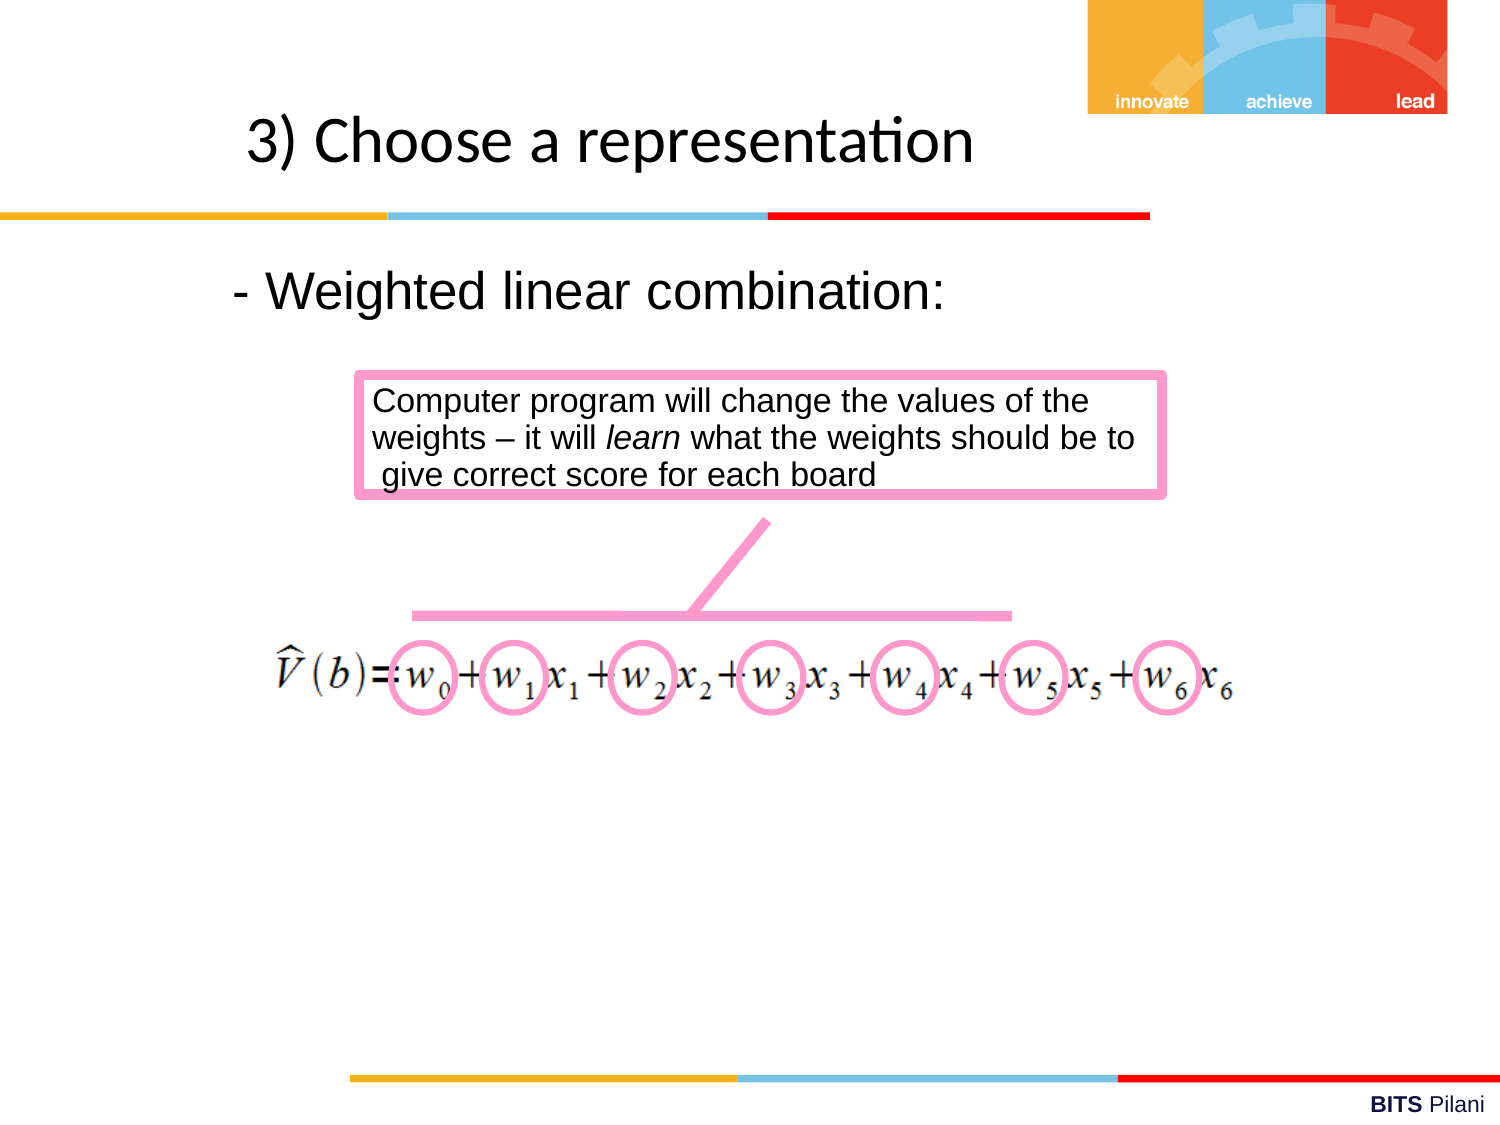

# 3) Choose a representation
- Weighted linear combination:
Computer program will change the values of the  weights – it will learn what the weights should be to  give correct score for each board